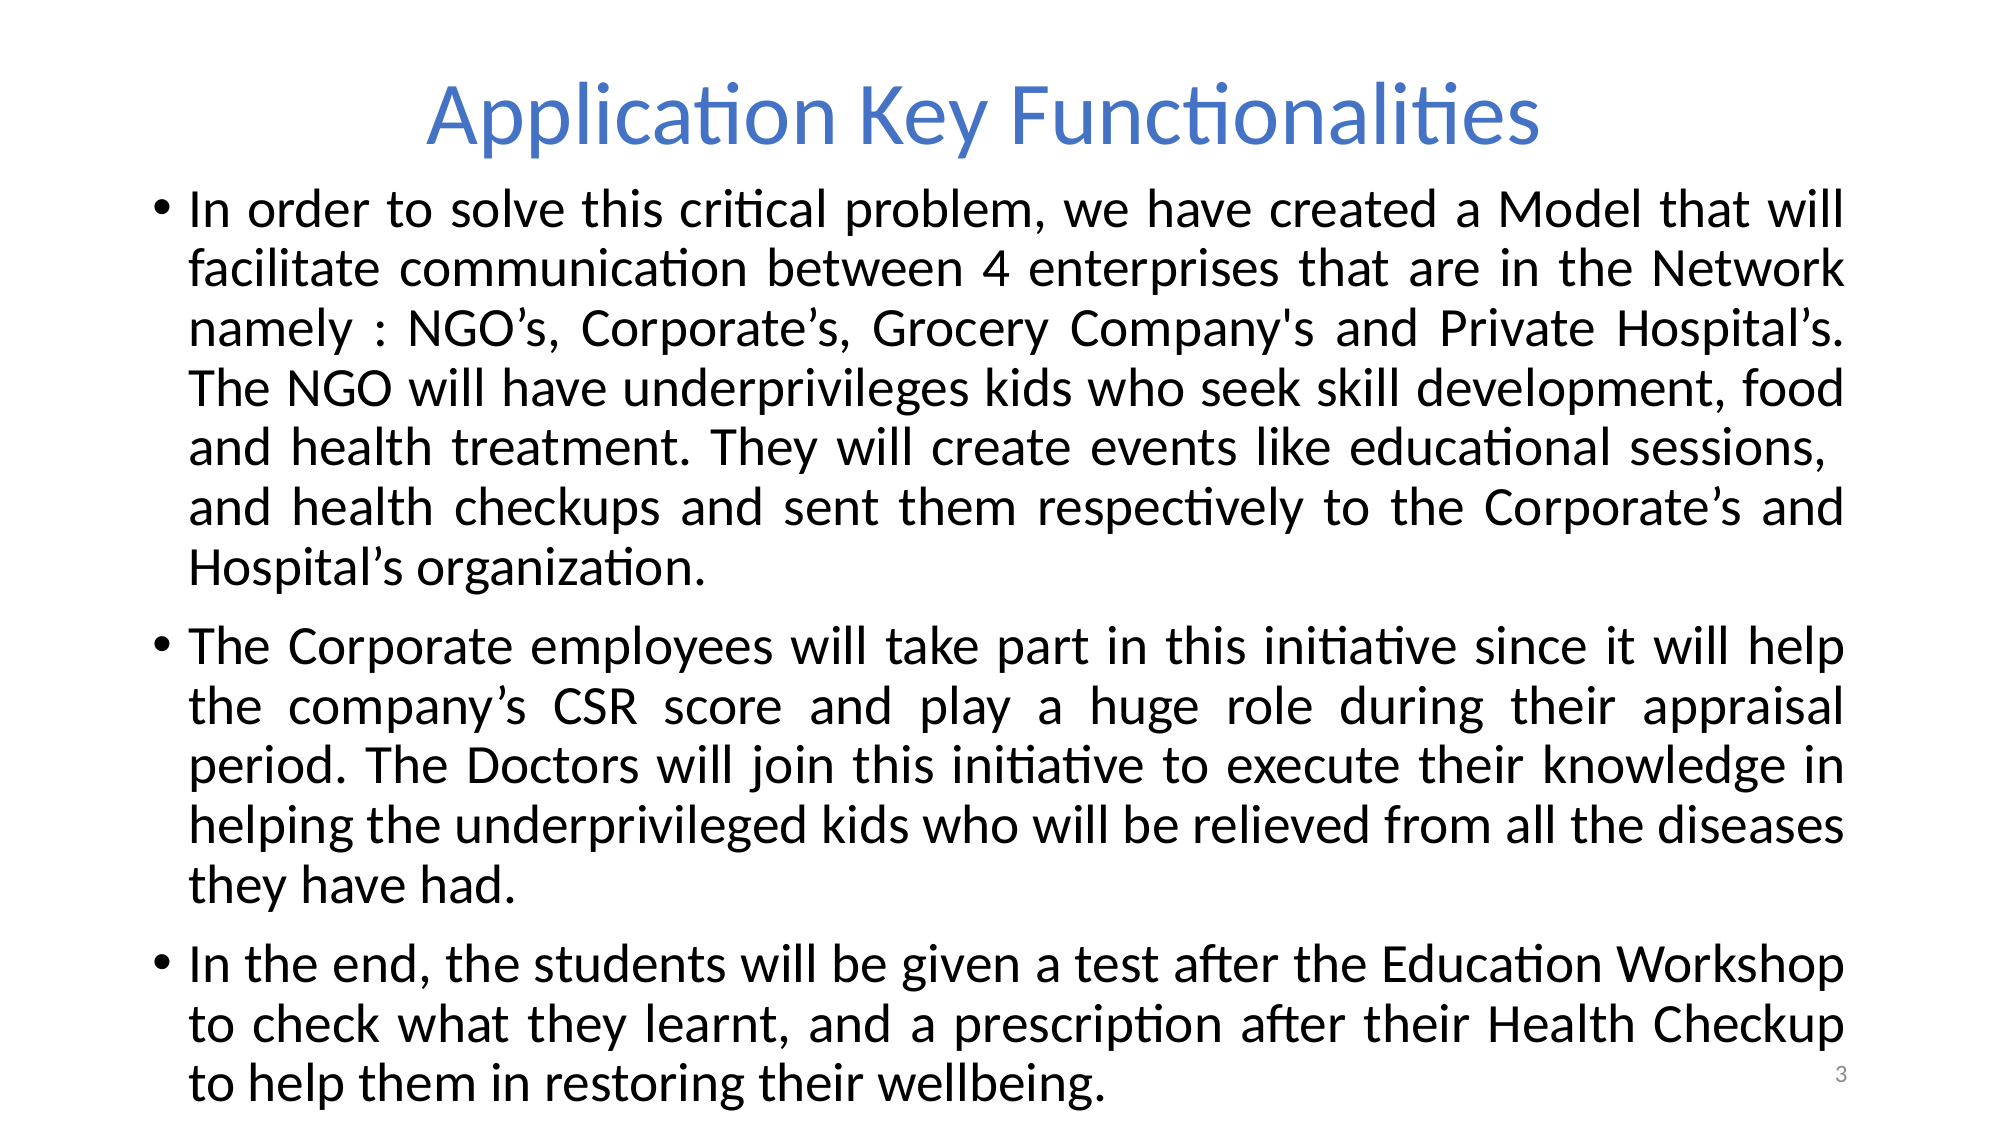

# Application Key Functionalities
In order to solve this critical problem, we have created a Model that will facilitate communication between 4 enterprises that are in the Network namely : NGO’s, Corporate’s, Grocery Company's and Private Hospital’s. The NGO will have underprivileges kids who seek skill development, food and health treatment. They will create events like educational sessions,  and health checkups and sent them respectively to the Corporate’s and Hospital’s organization.
The Corporate employees will take part in this initiative since it will help the company’s CSR score and play a huge role during their appraisal period. The Doctors will join this initiative to execute their knowledge in helping the underprivileged kids who will be relieved from all the diseases they have had.
In the end, the students will be given a test after the Education Workshop to check what they learnt, and a prescription after their Health Checkup to help them in restoring their wellbeing.
3